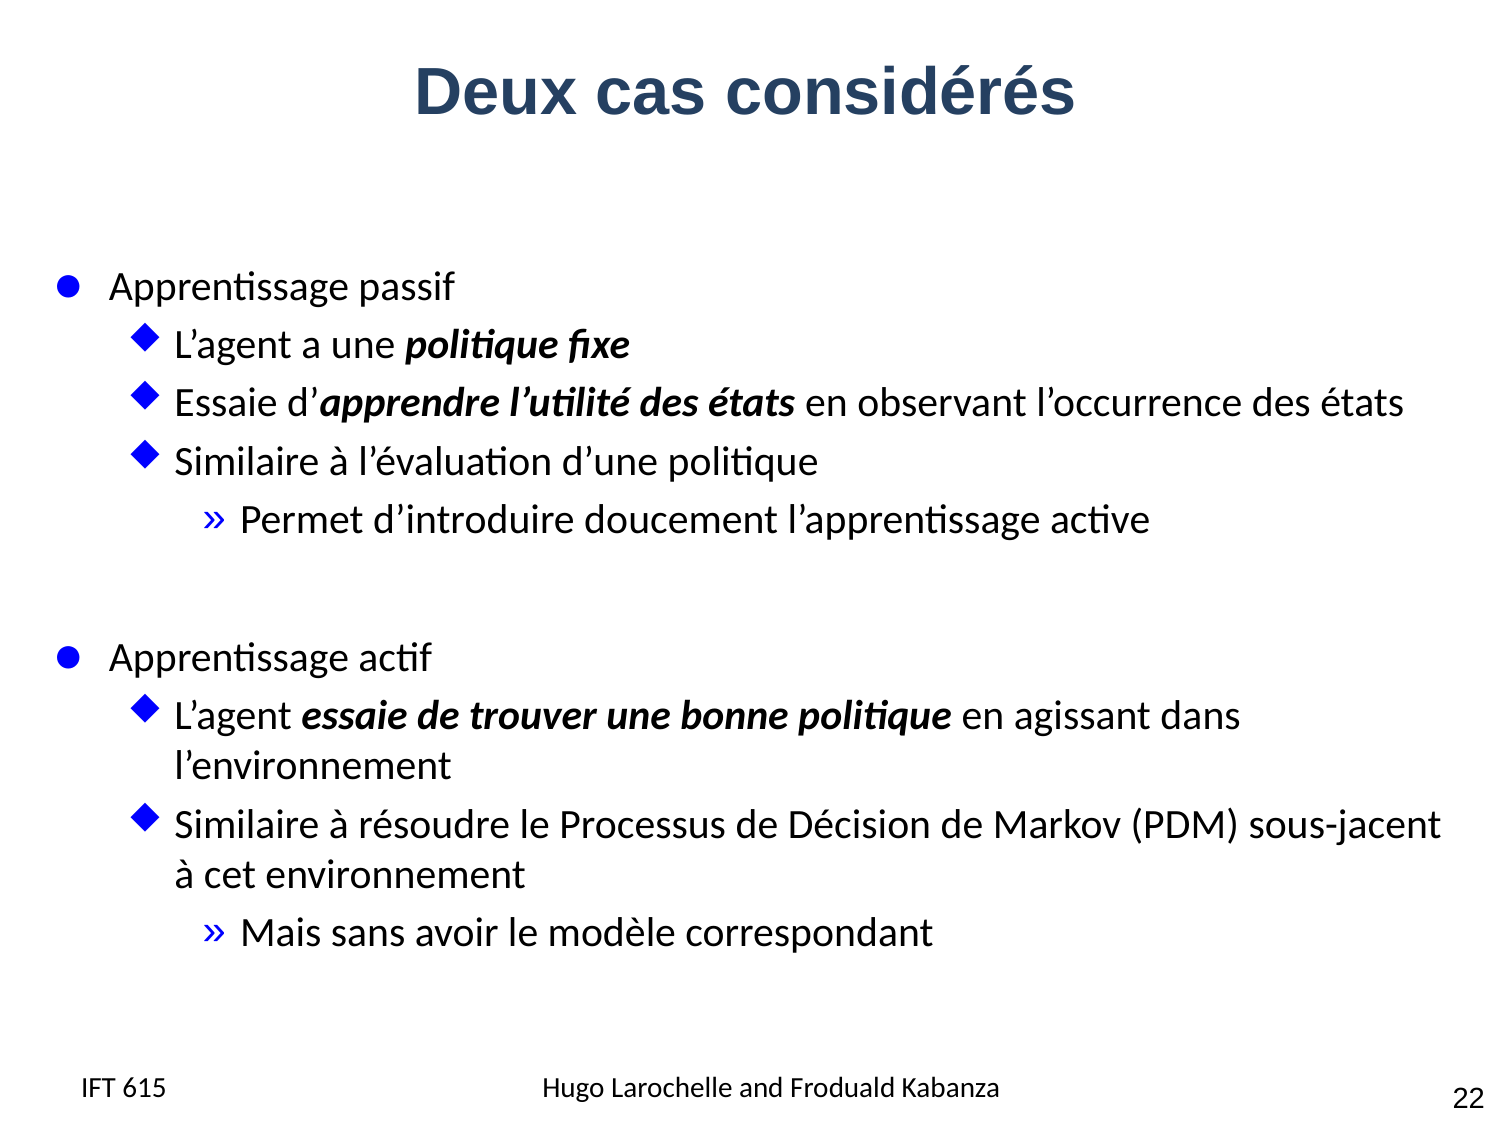

# Deux cas considérés
Apprentissage passif
L’agent a une politique fixe
Essaie d’apprendre l’utilité des états en observant l’occurrence des états
Similaire à l’évaluation d’une politique
Permet d’introduire doucement l’apprentissage active

Apprentissage actif
L’agent essaie de trouver une bonne politique en agissant dans l’environnement
Similaire à résoudre le Processus de Décision de Markov (PDM) sous-jacent à cet environnement
Mais sans avoir le modèle correspondant
IFT 615
Hugo Larochelle and Froduald Kabanza
22